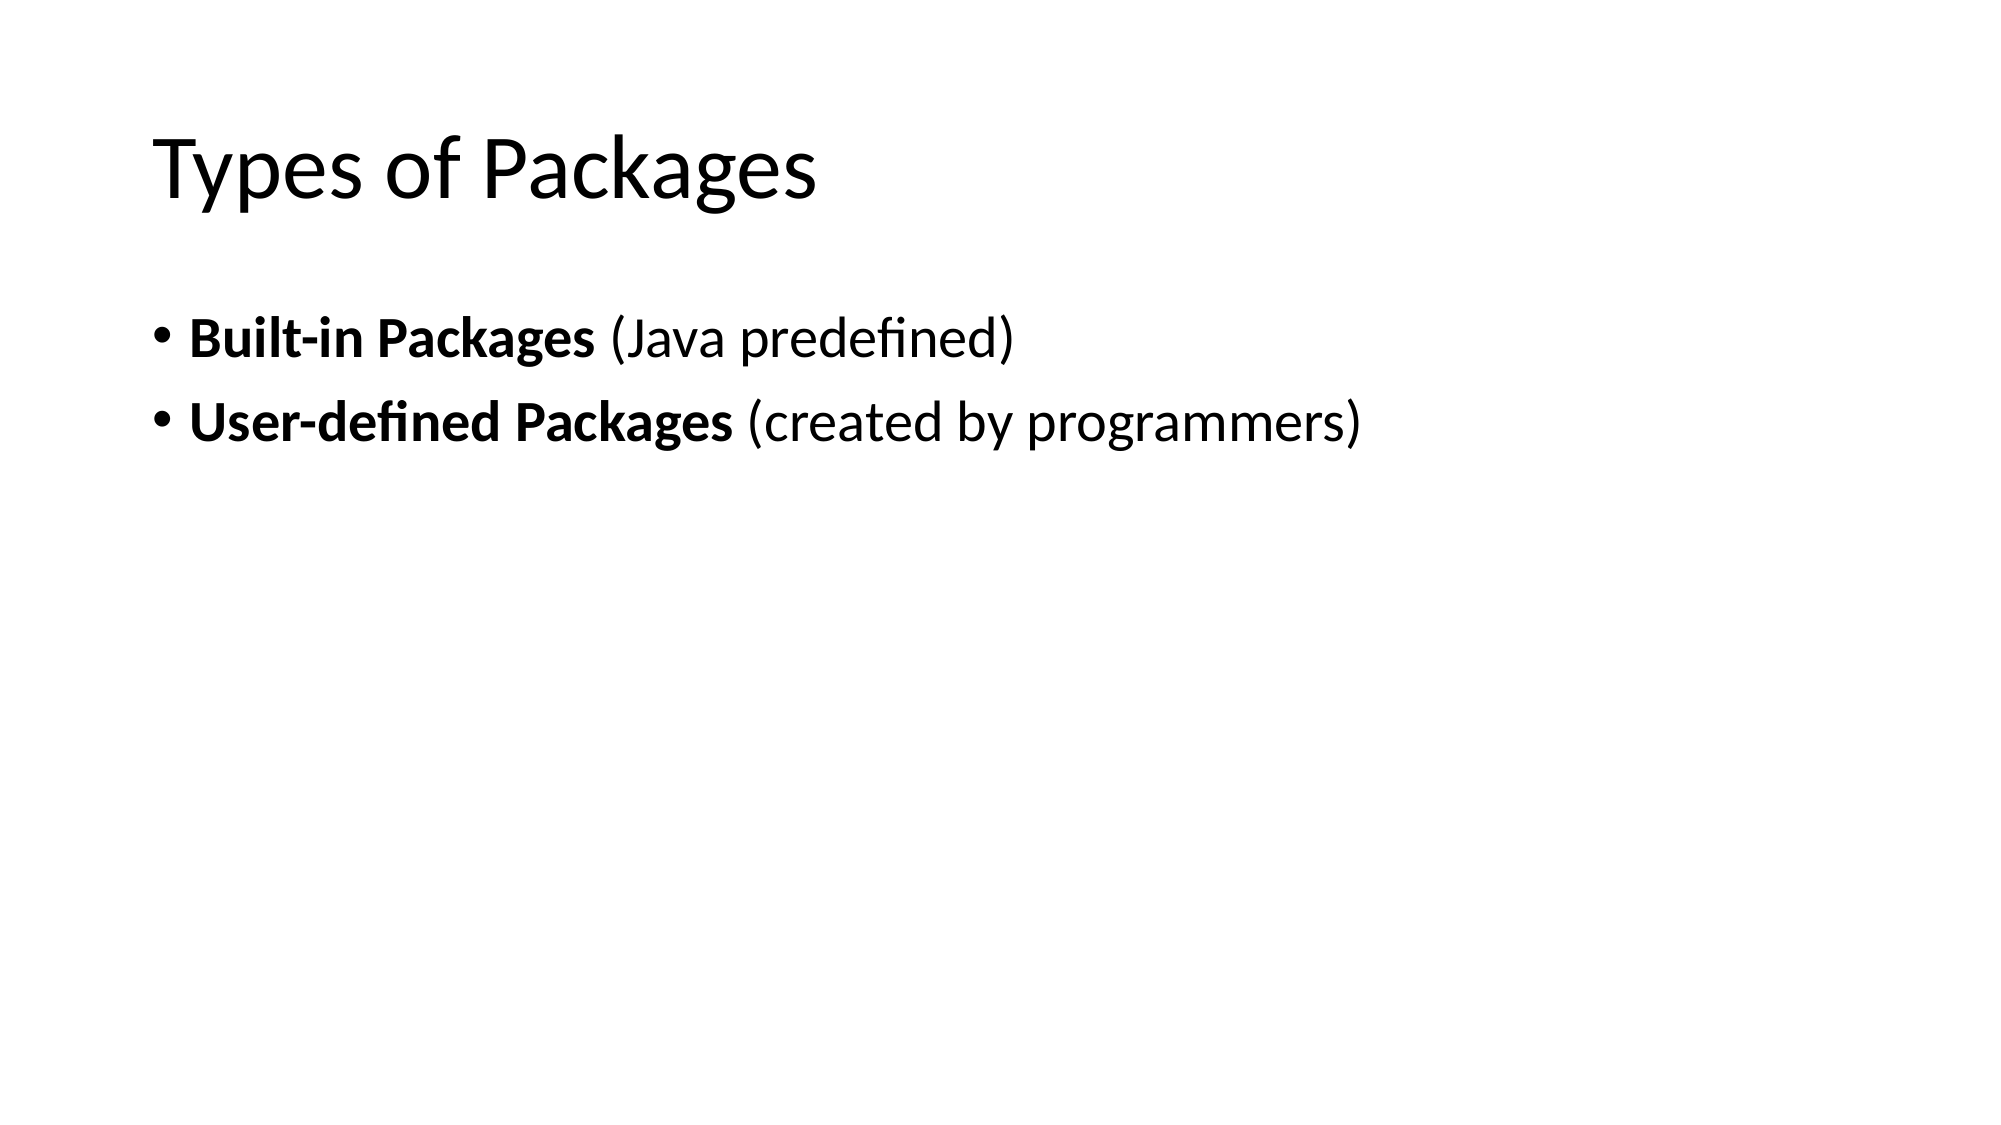

# Types of Packages
Built-in Packages (Java predefined)
User-defined Packages (created by programmers)